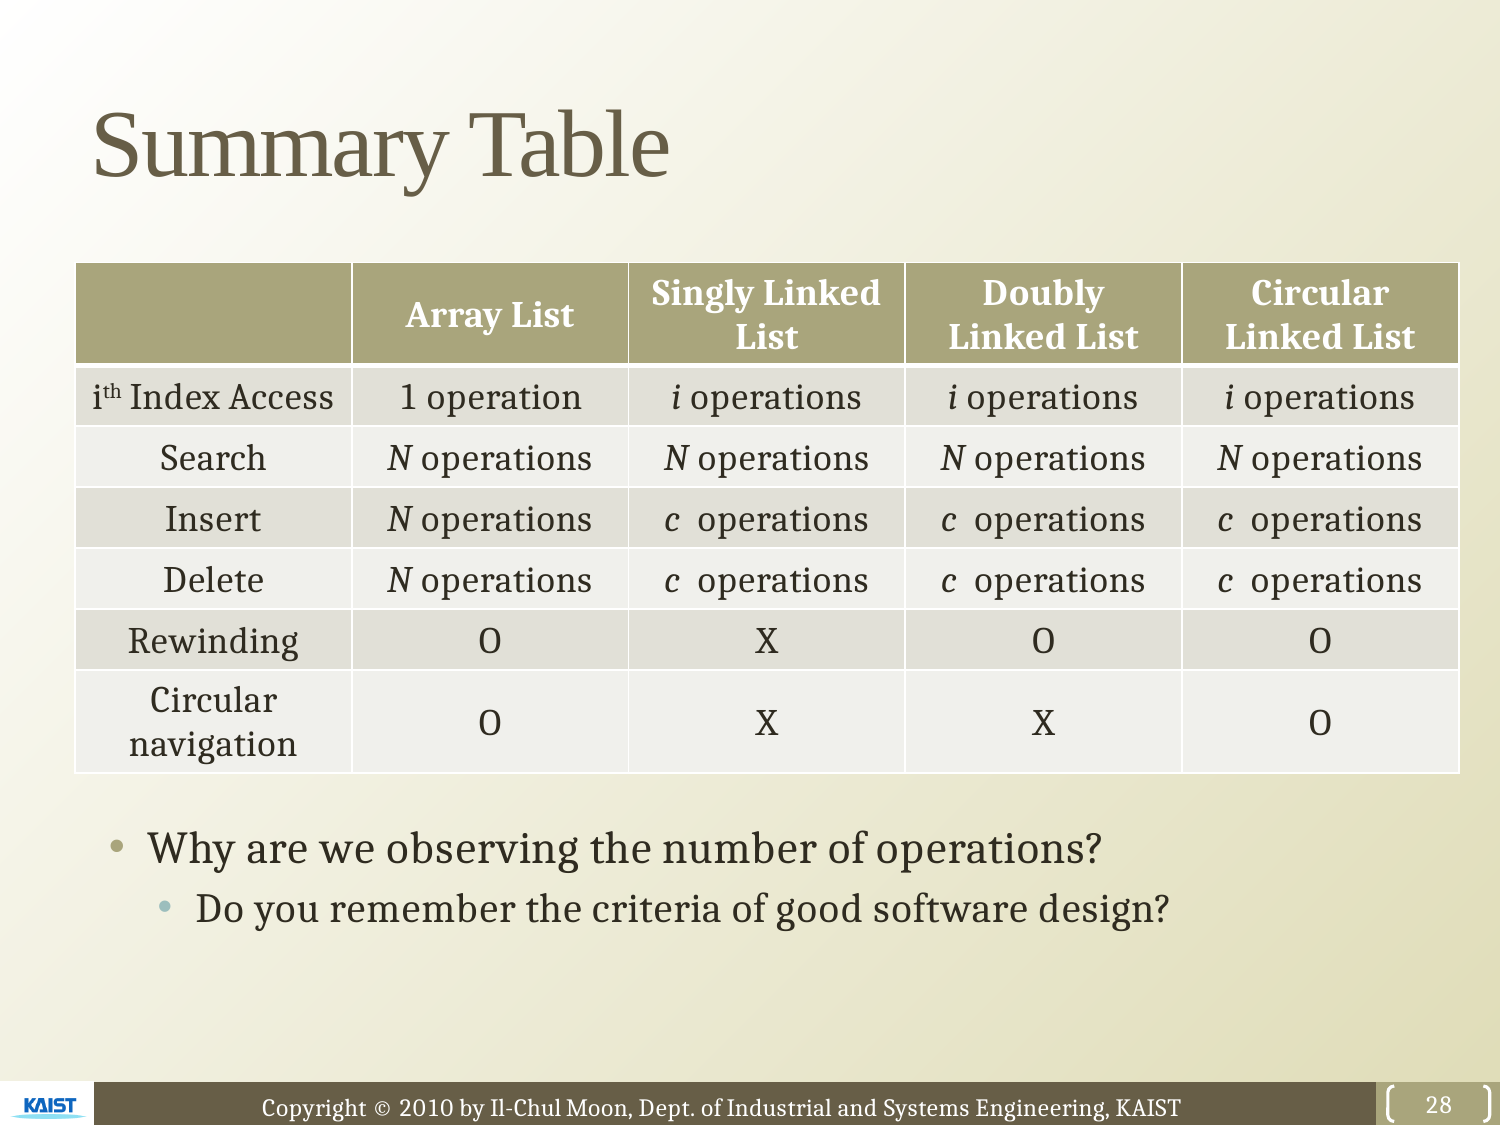

# Summary Table
|  | Array List | Singly Linked List | Doubly Linked List | Circular Linked List |
| --- | --- | --- | --- | --- |
| ith Index Access | 1 operation | i operations | i operations | i operations |
| Search | N operations | N operations | N operations | N operations |
| Insert | N operations | c operations | c operations | c operations |
| Delete | N operations | c operations | c operations | c operations |
| Rewinding | O | X | O | O |
| Circular navigation | O | X | X | O |
Why are we observing the number of operations?
Do you remember the criteria of good software design?
28